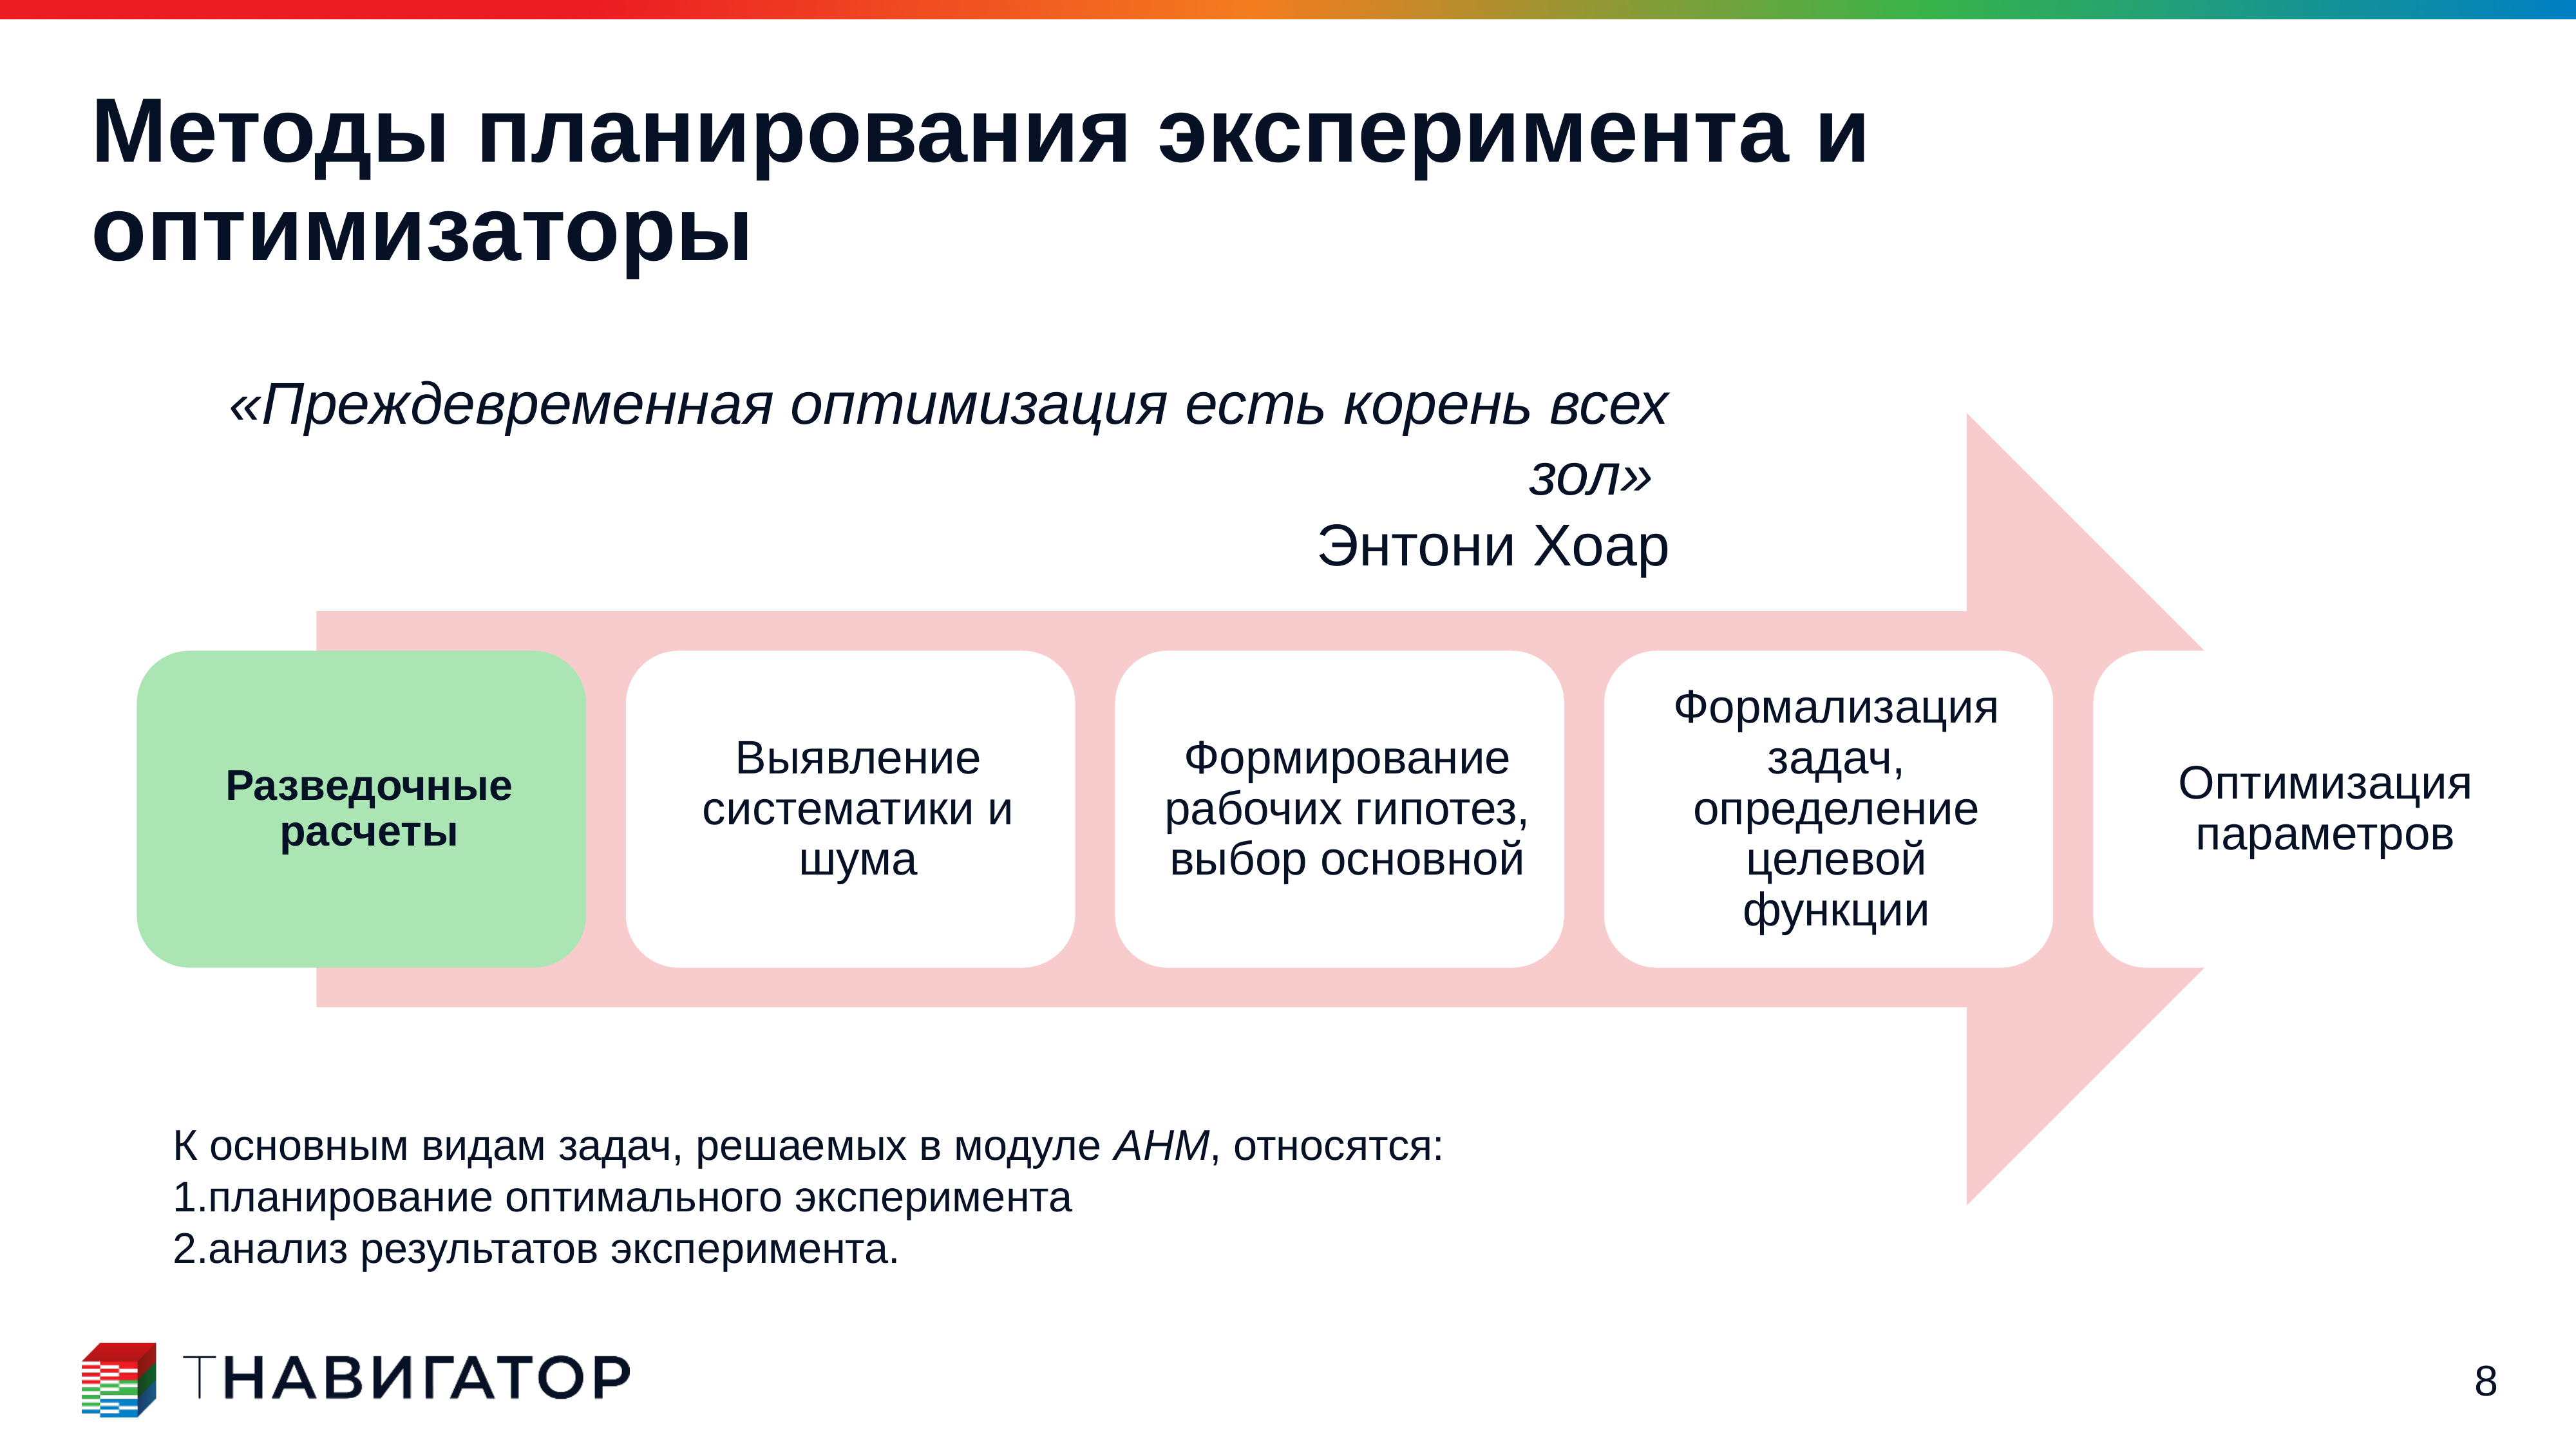

# Методы планирования эксперимента и оптимизаторы
«Преждевременная оптимизация есть корень всех зол»
Энтони Хоар
Разведочные расчеты
Выявление систематики и шума
Формирование рабочих гипотез, выбор основной
Формализация задач, определение целевой функции
Оптимизация параметров
К основным видам задач, решаемых в модуле AHM, относятся:
планирование оптимального эксперимента
анализ результатов эксперимента.
8